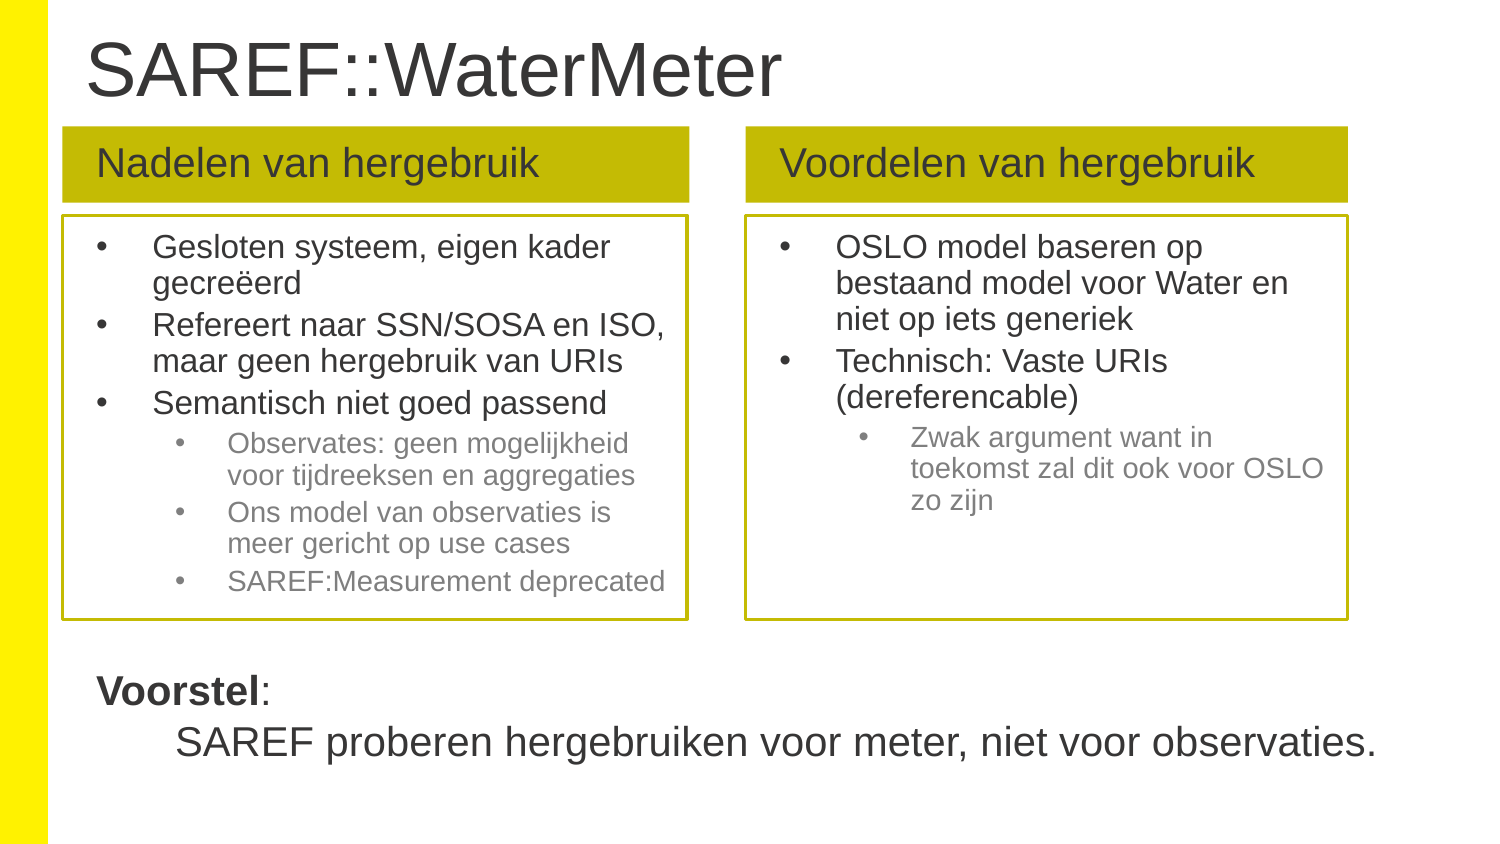

# SAREF::WaterMeter
Voordelen van hergebruik
Nadelen van hergebruik
Gesloten systeem, eigen kader gecreëerd
Refereert naar SSN/SOSA en ISO, maar geen hergebruik van URIs
Semantisch niet goed passend
Observates: geen mogelijkheid voor tijdreeksen en aggregaties
Ons model van observaties is meer gericht op use cases
SAREF:Measurement deprecated
OSLO model baseren op bestaand model voor Water en niet op iets generiek
Technisch: Vaste URIs (dereferencable)
Zwak argument want in toekomst zal dit ook voor OSLO zo zijn
Voorstel:
SAREF proberen hergebruiken voor meter, niet voor observaties.